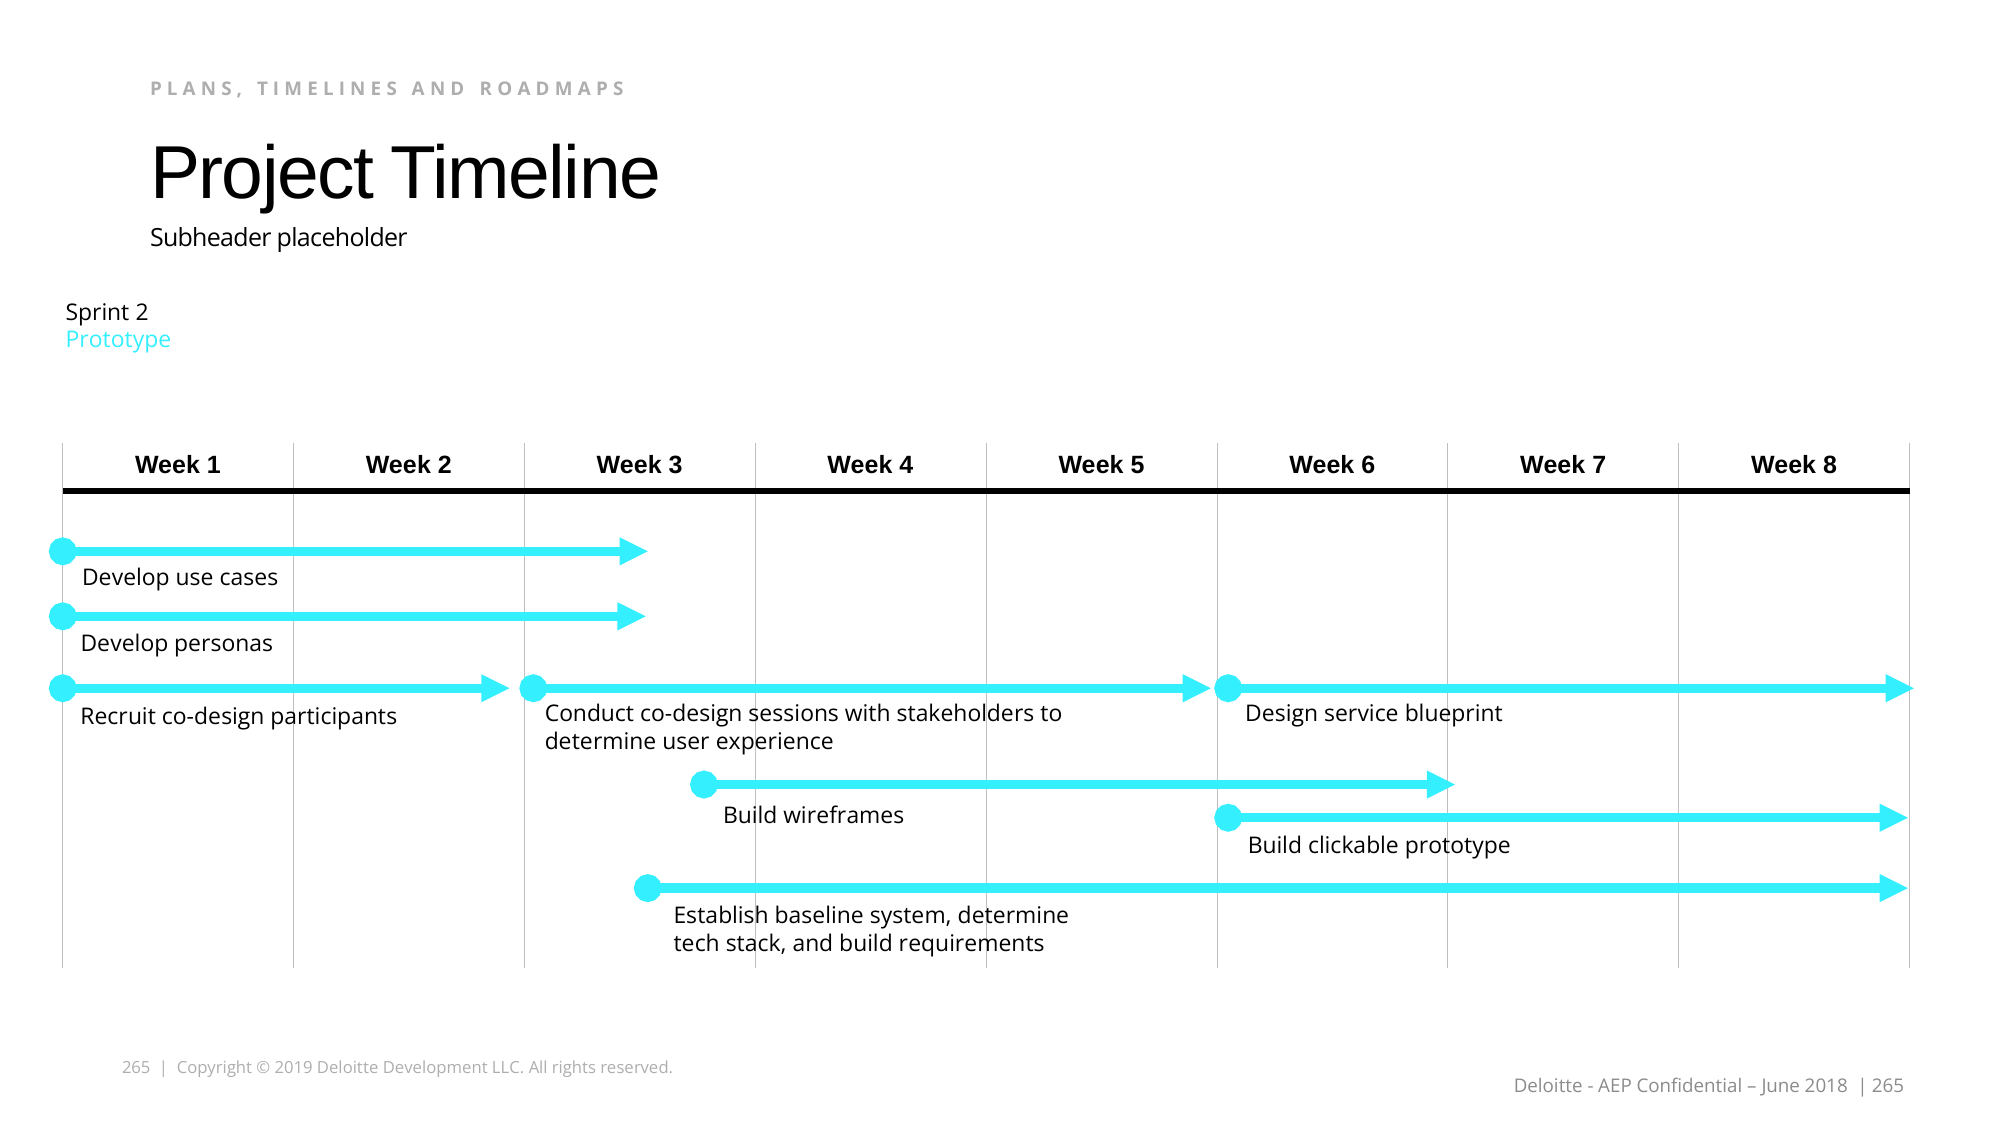

Plans, timelines and roadmaps

# Project Timeline
Subheader placeholder
Sprint 2
Prototype
| Week 1 | Week 2 | Week 3 | Week 4 | Week 5 | Week 6 | Week 7 | Week 8 |
| --- | --- | --- | --- | --- | --- | --- | --- |
Develop use cases
Develop personas
Conduct co-design sessions with stakeholders to determine user experience
Design service blueprint
Recruit co-design participants
Build wireframes
Build clickable prototype
Establish baseline system, determine tech stack, and build requirements
Deloitte - AEP Confidential – June 2018  | 265